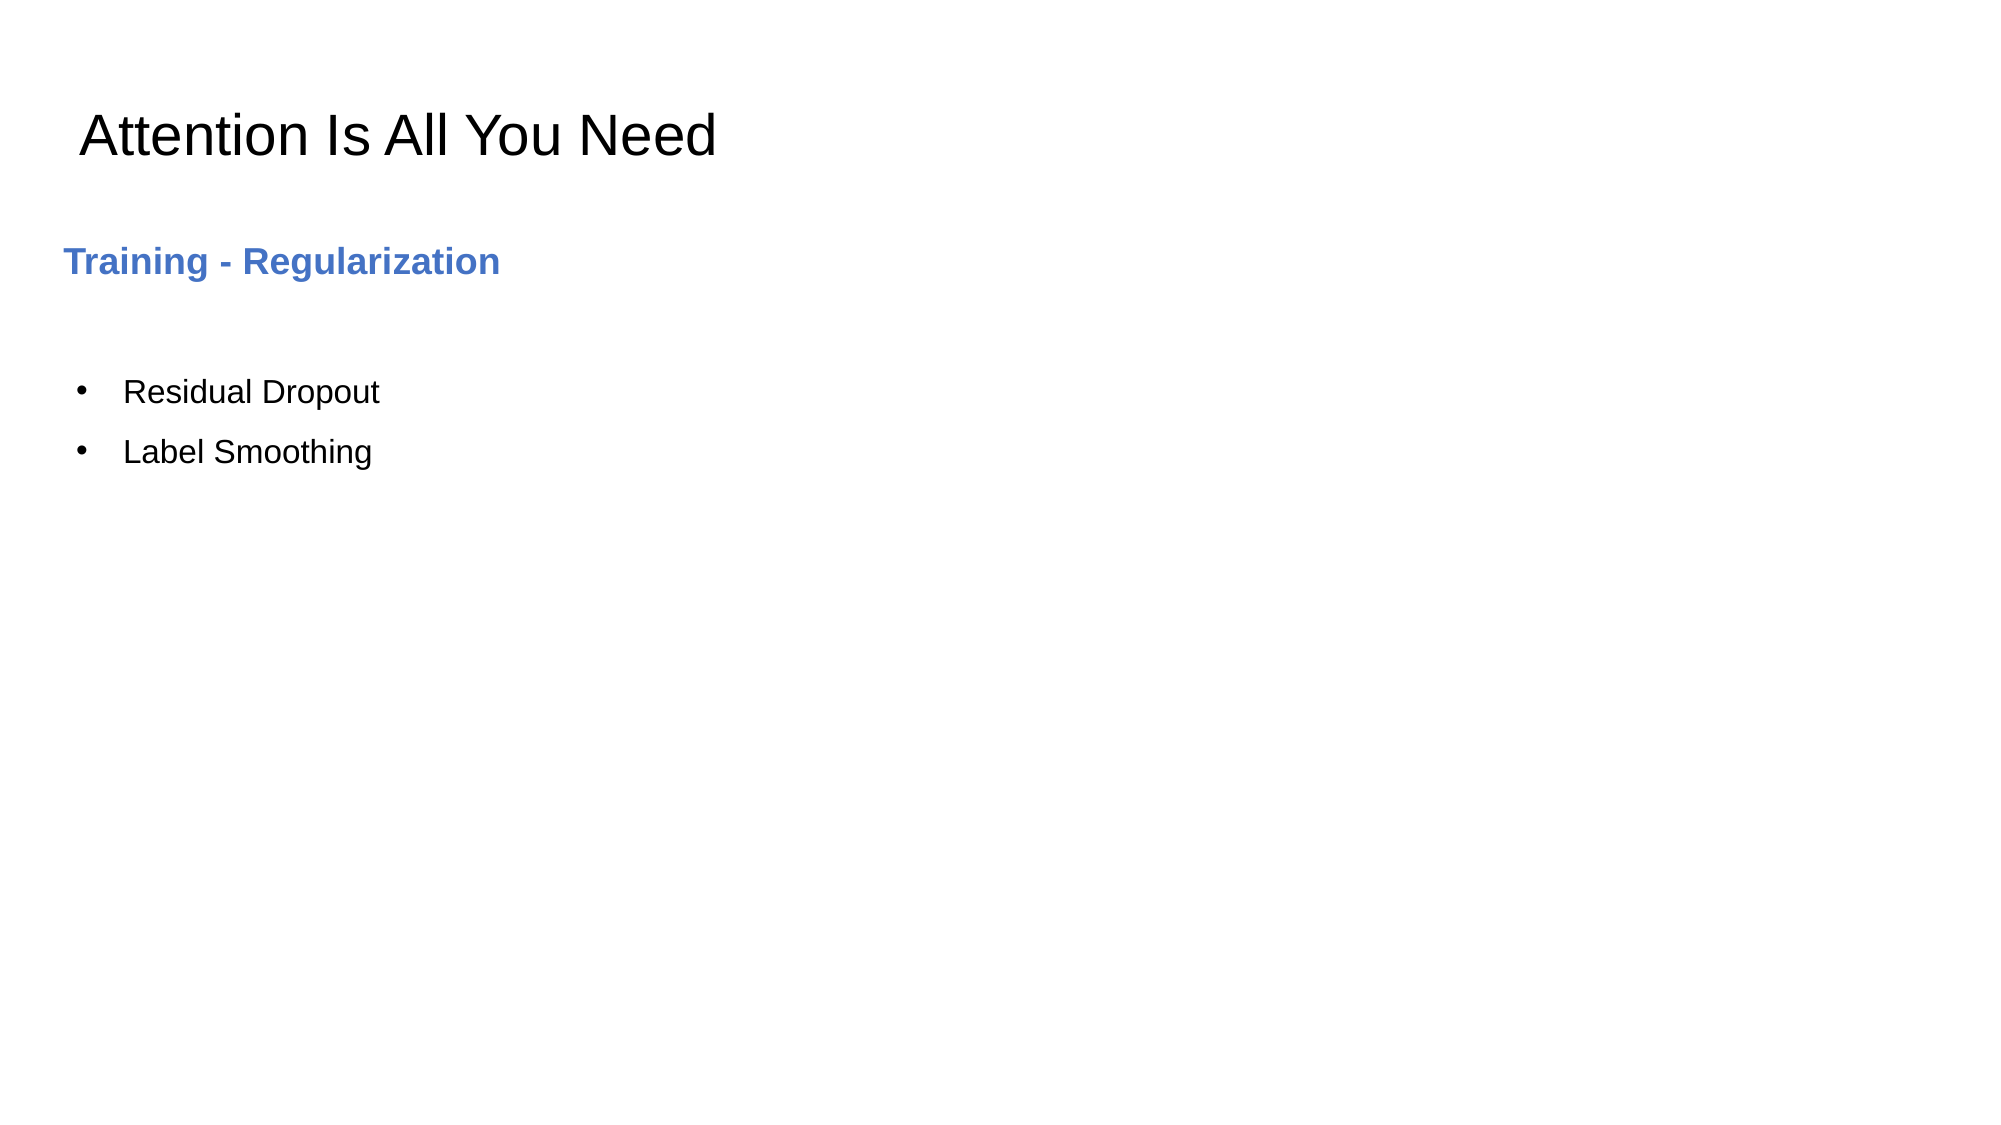

Attention Is All You Need
Training - Regularization
Residual Dropout
Label Smoothing